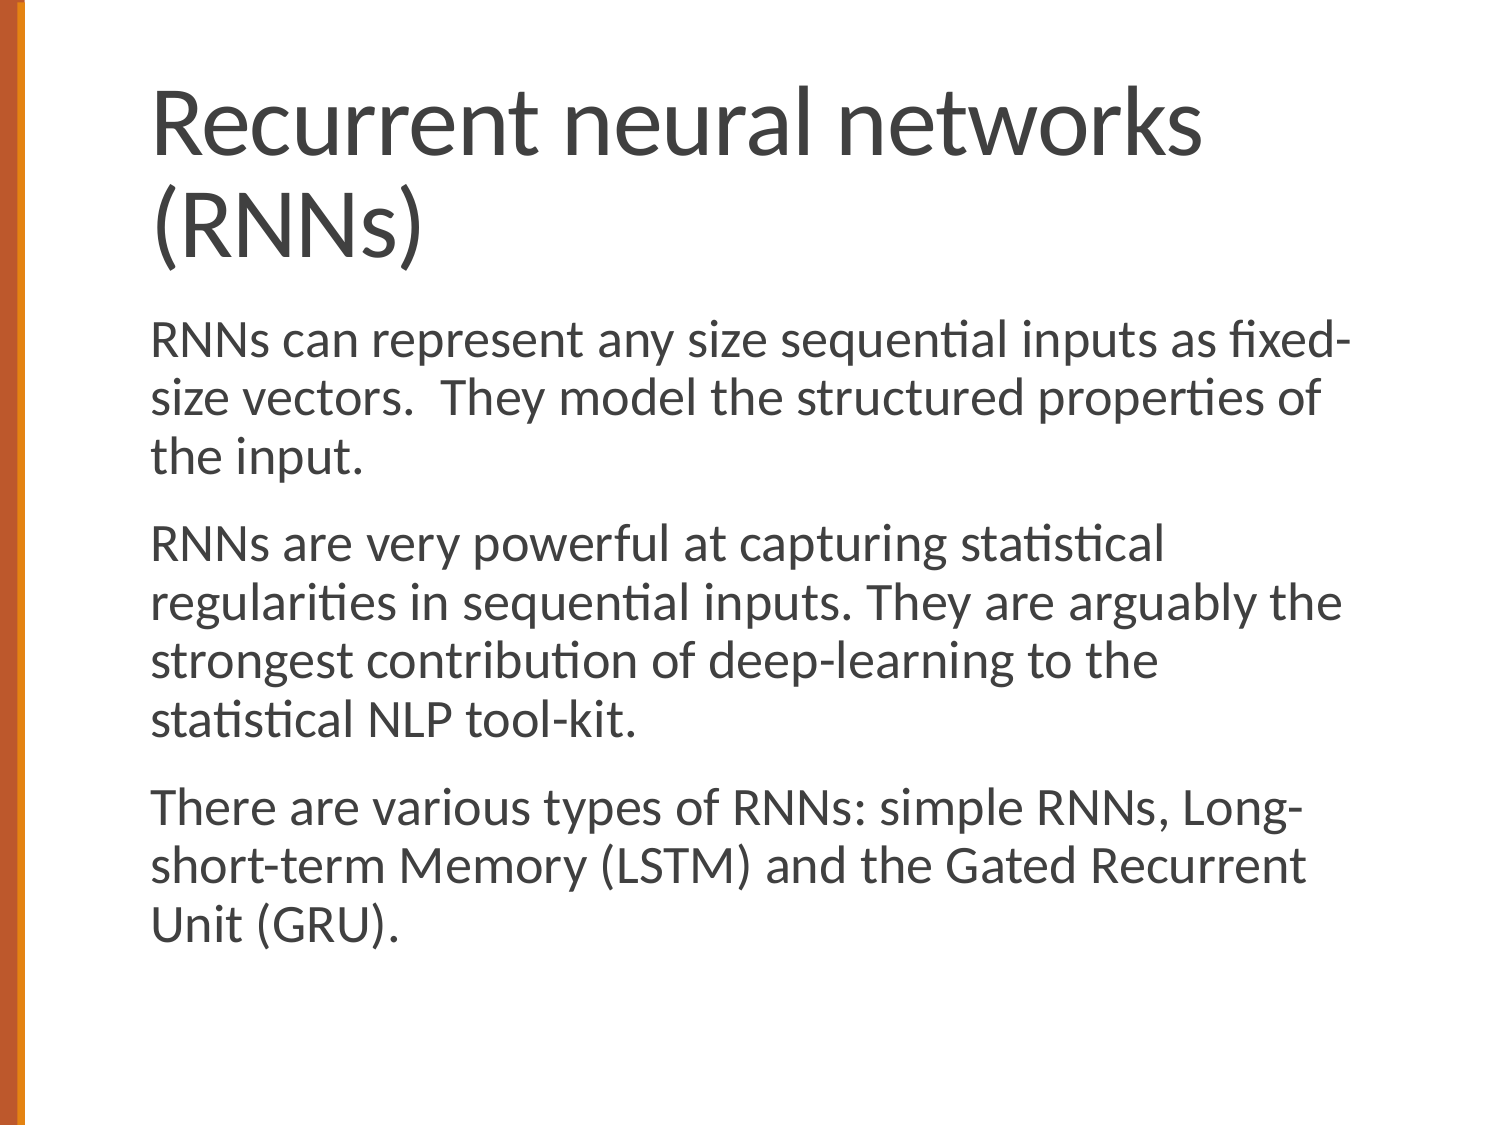

# Recurrent neural networks (RNNs)
RNNs can represent any size sequential inputs as fixed-size vectors.  They model the structured properties of the input.
RNNs are very powerful at capturing statistical regularities in sequential inputs. They are arguably the strongest contribution of deep-learning to the statistical NLP tool-kit.
There are various types of RNNs: simple RNNs, Long-short-term Memory (LSTM) and the Gated Recurrent Unit (GRU).